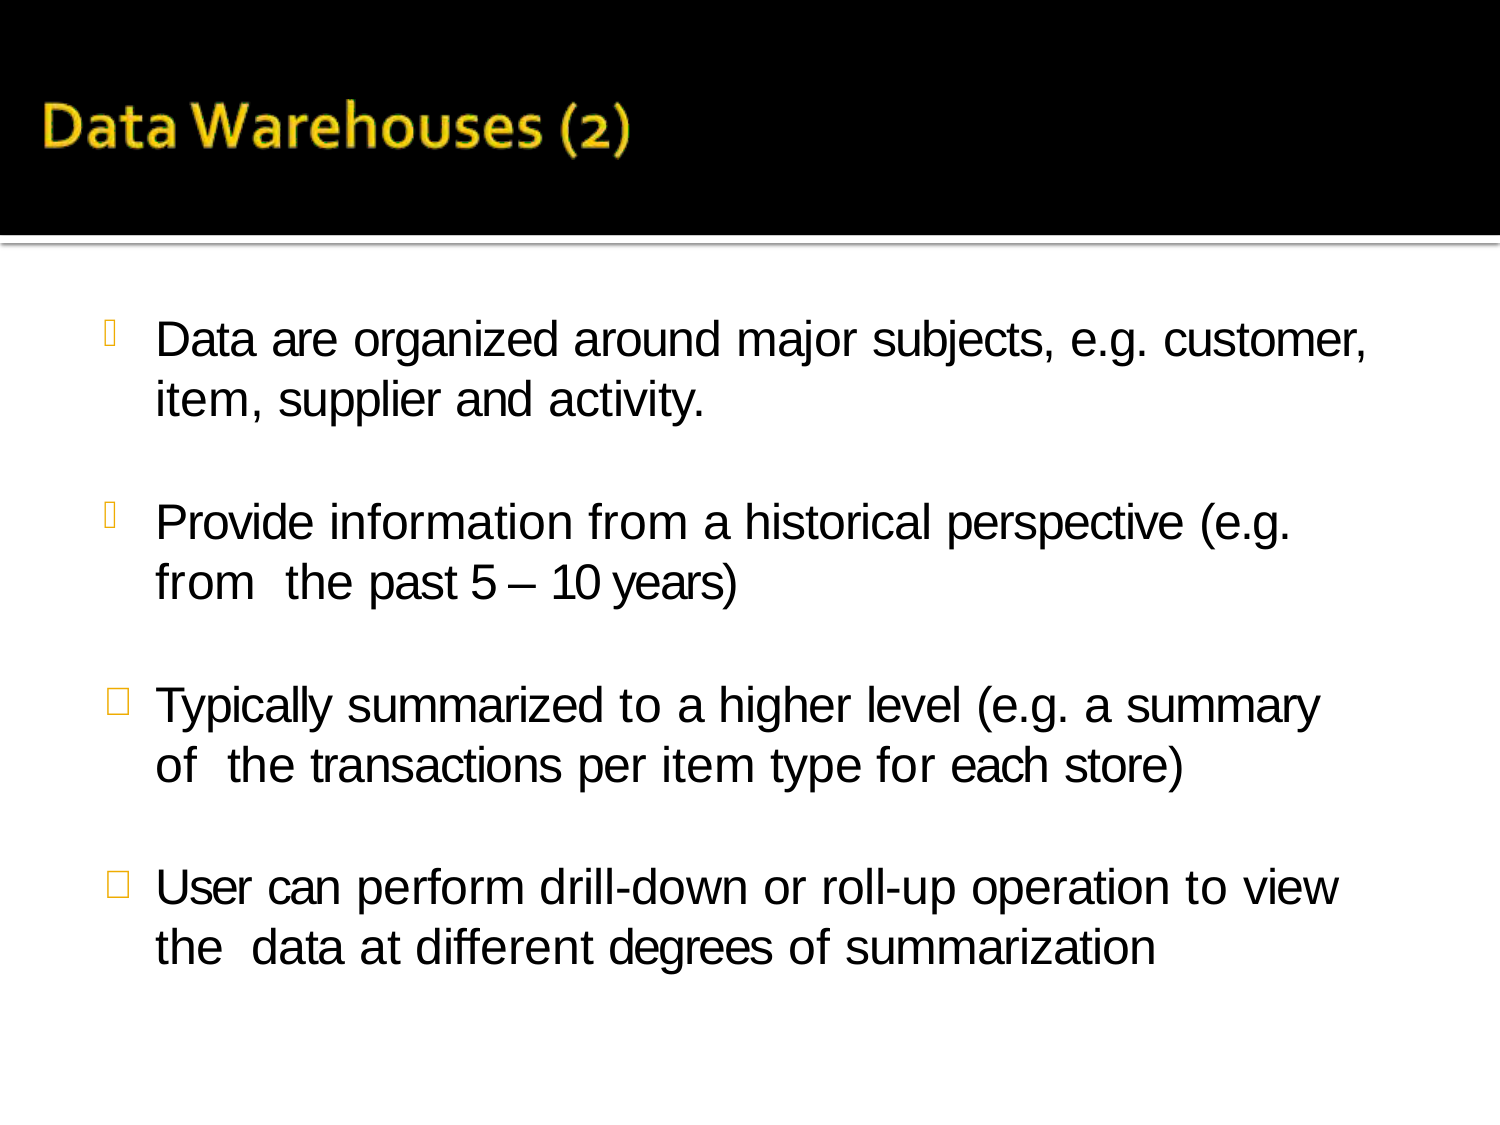

Data are organized around major subjects, e.g. customer,
item, supplier and activity.

Provide information from a historical perspective (e.g. from  the past 5 – 10 years)

Typically summarized to a higher level (e.g. a summary of  the transactions per item type for each store)

User can perform drill-down or roll-up operation to view the  data at different degrees of summarization